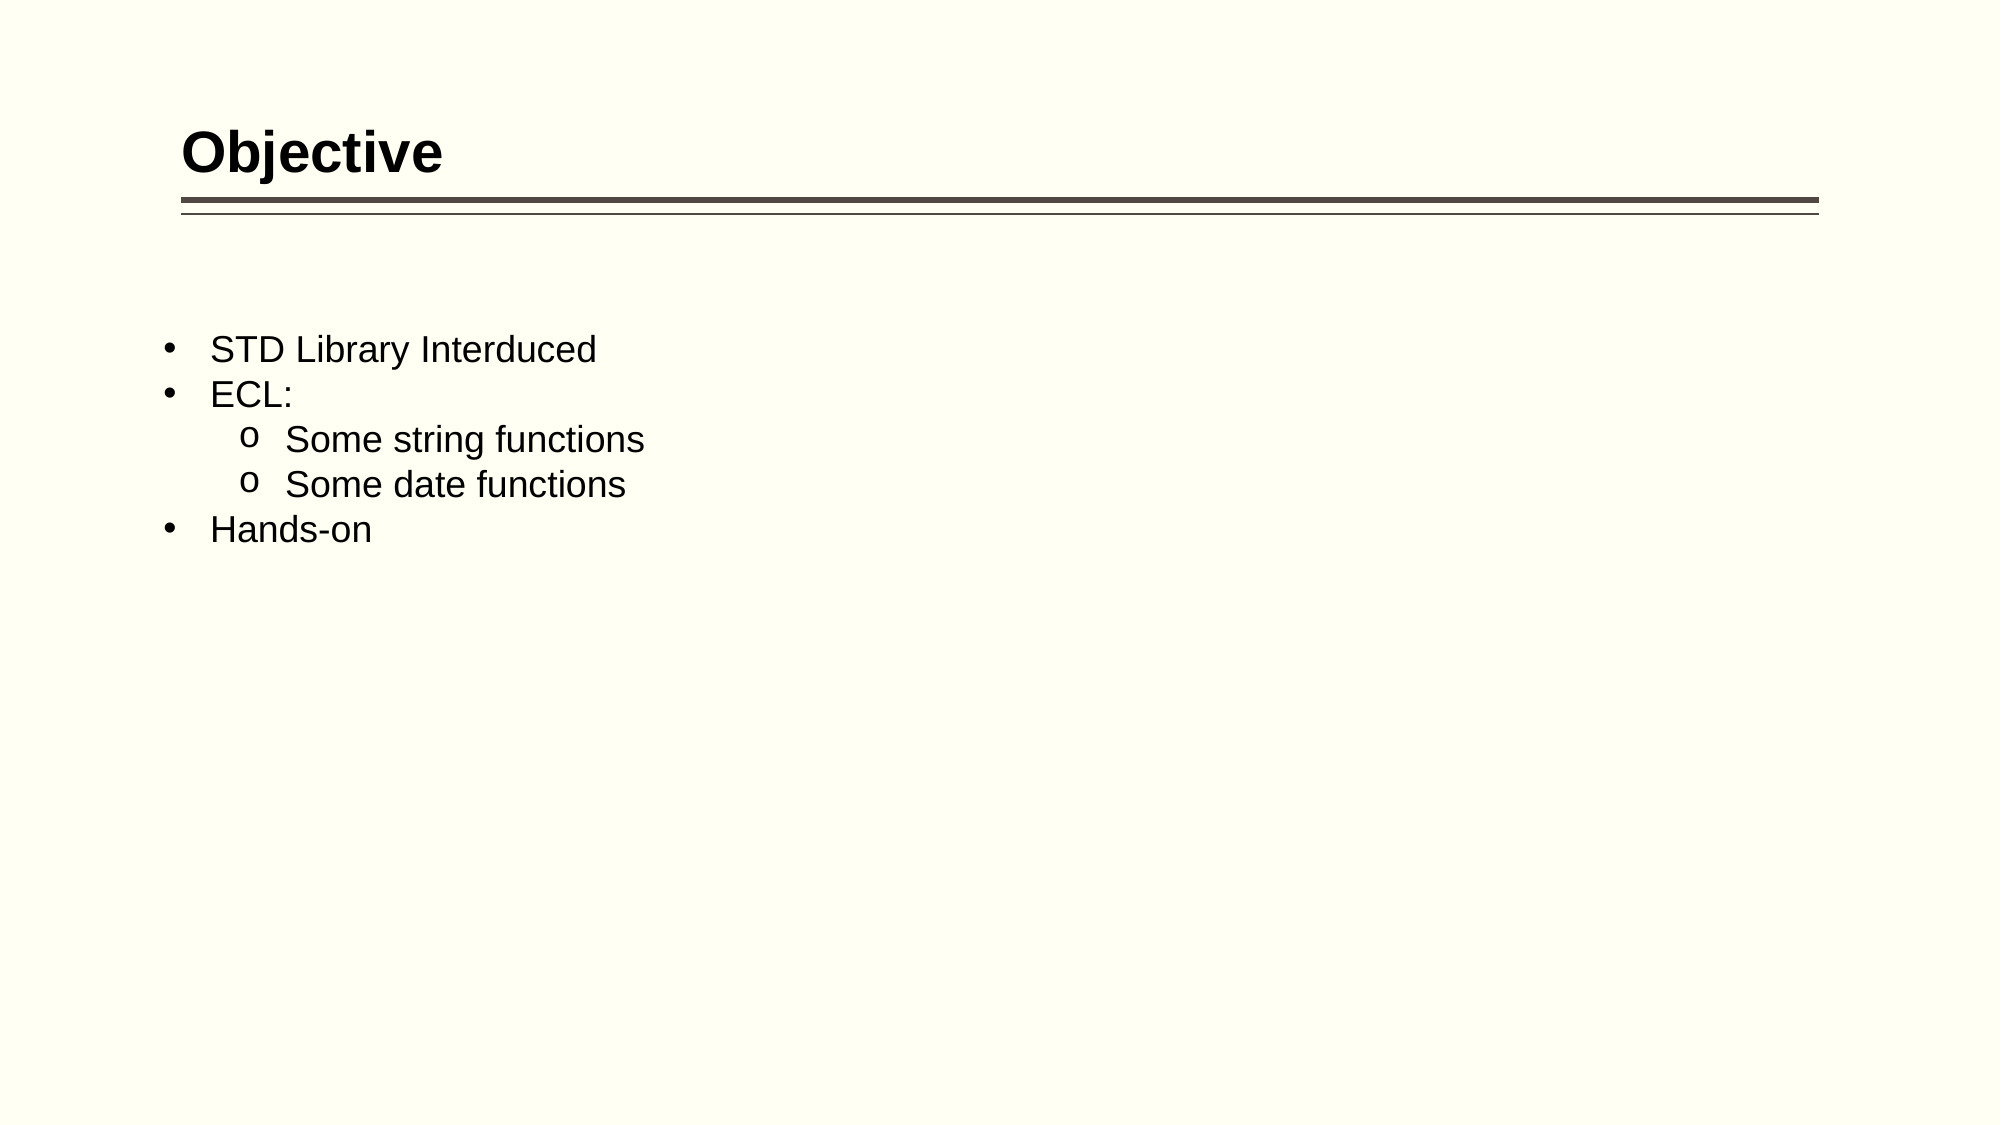

# Objective
STD Library Interduced
ECL:
Some string functions
Some date functions
Hands-on